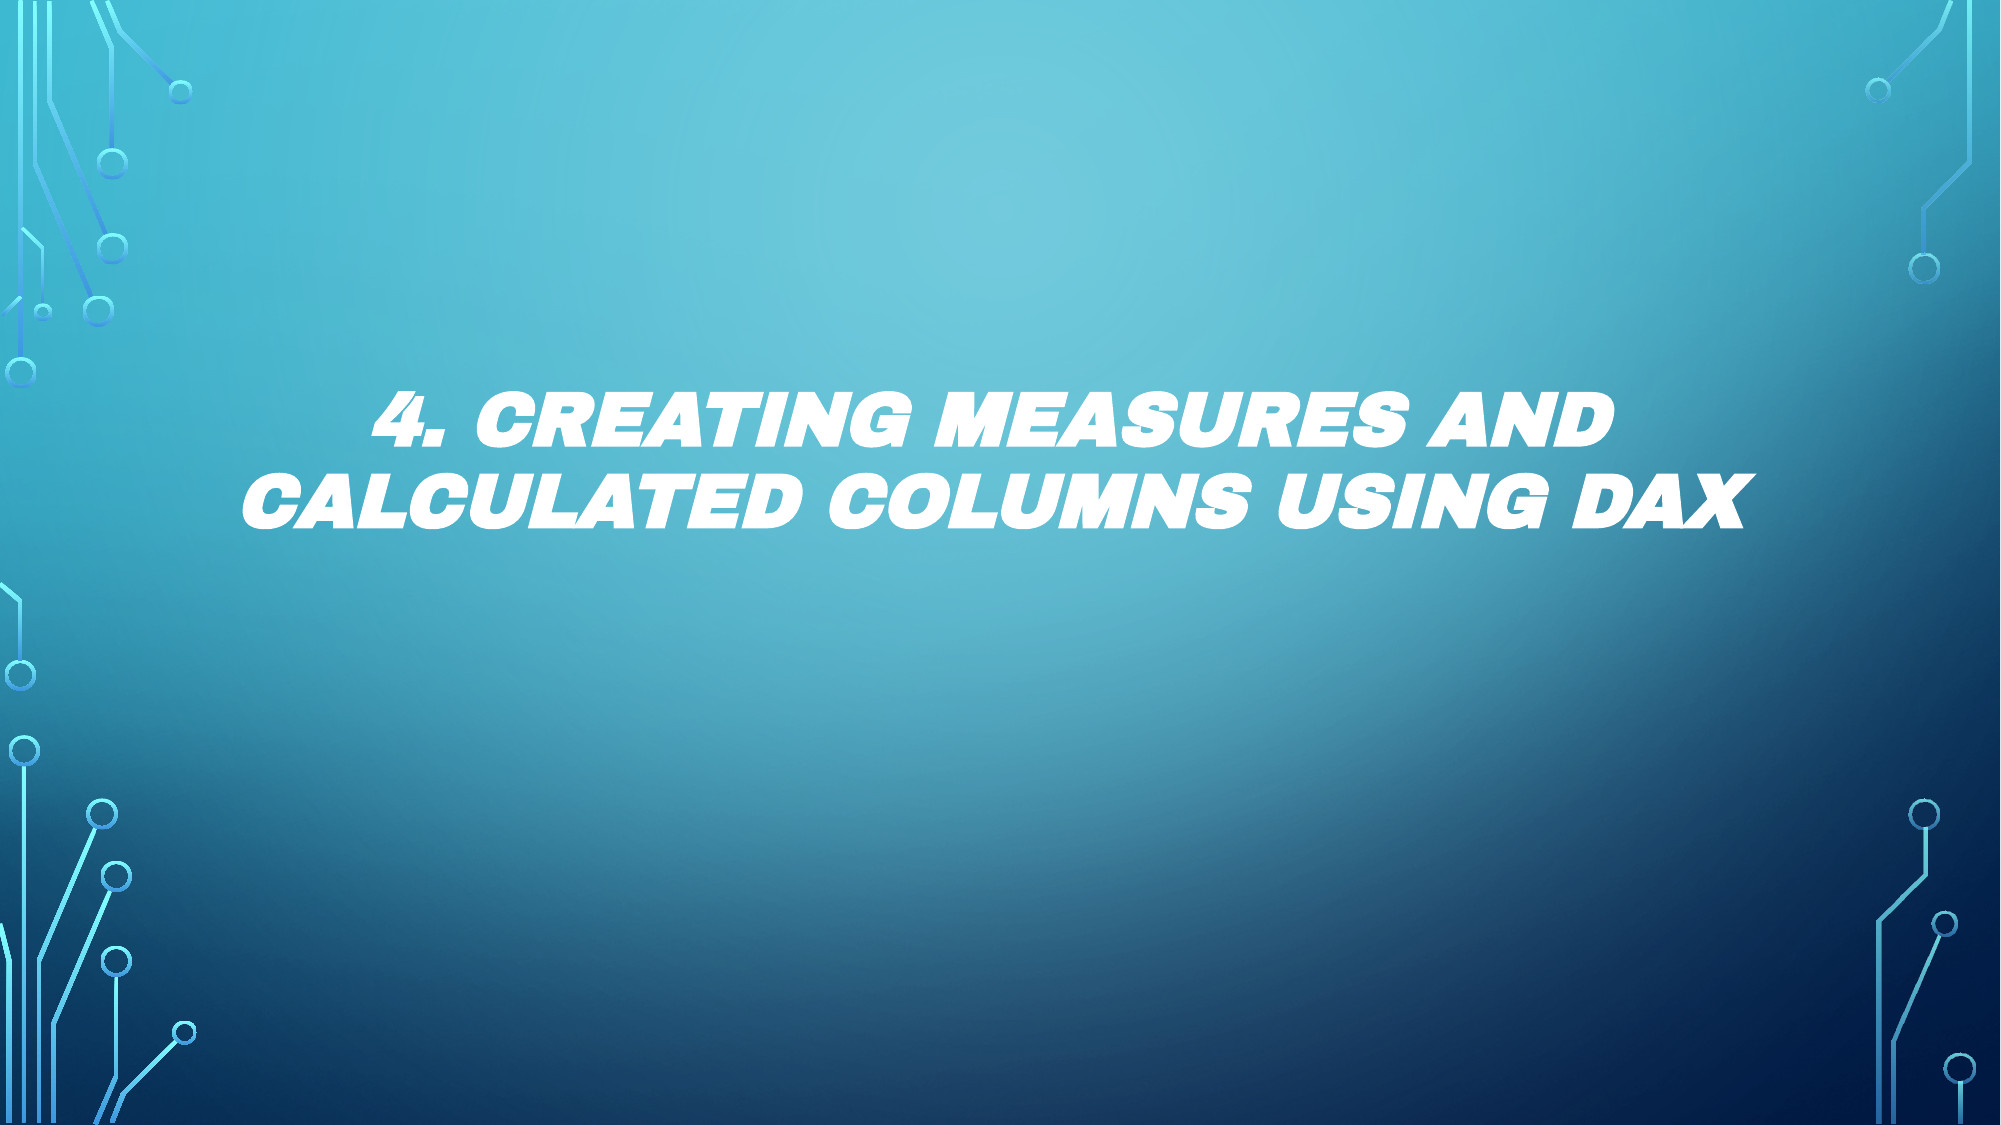

# 4. Creating Measures and Calculated Columns using DAX